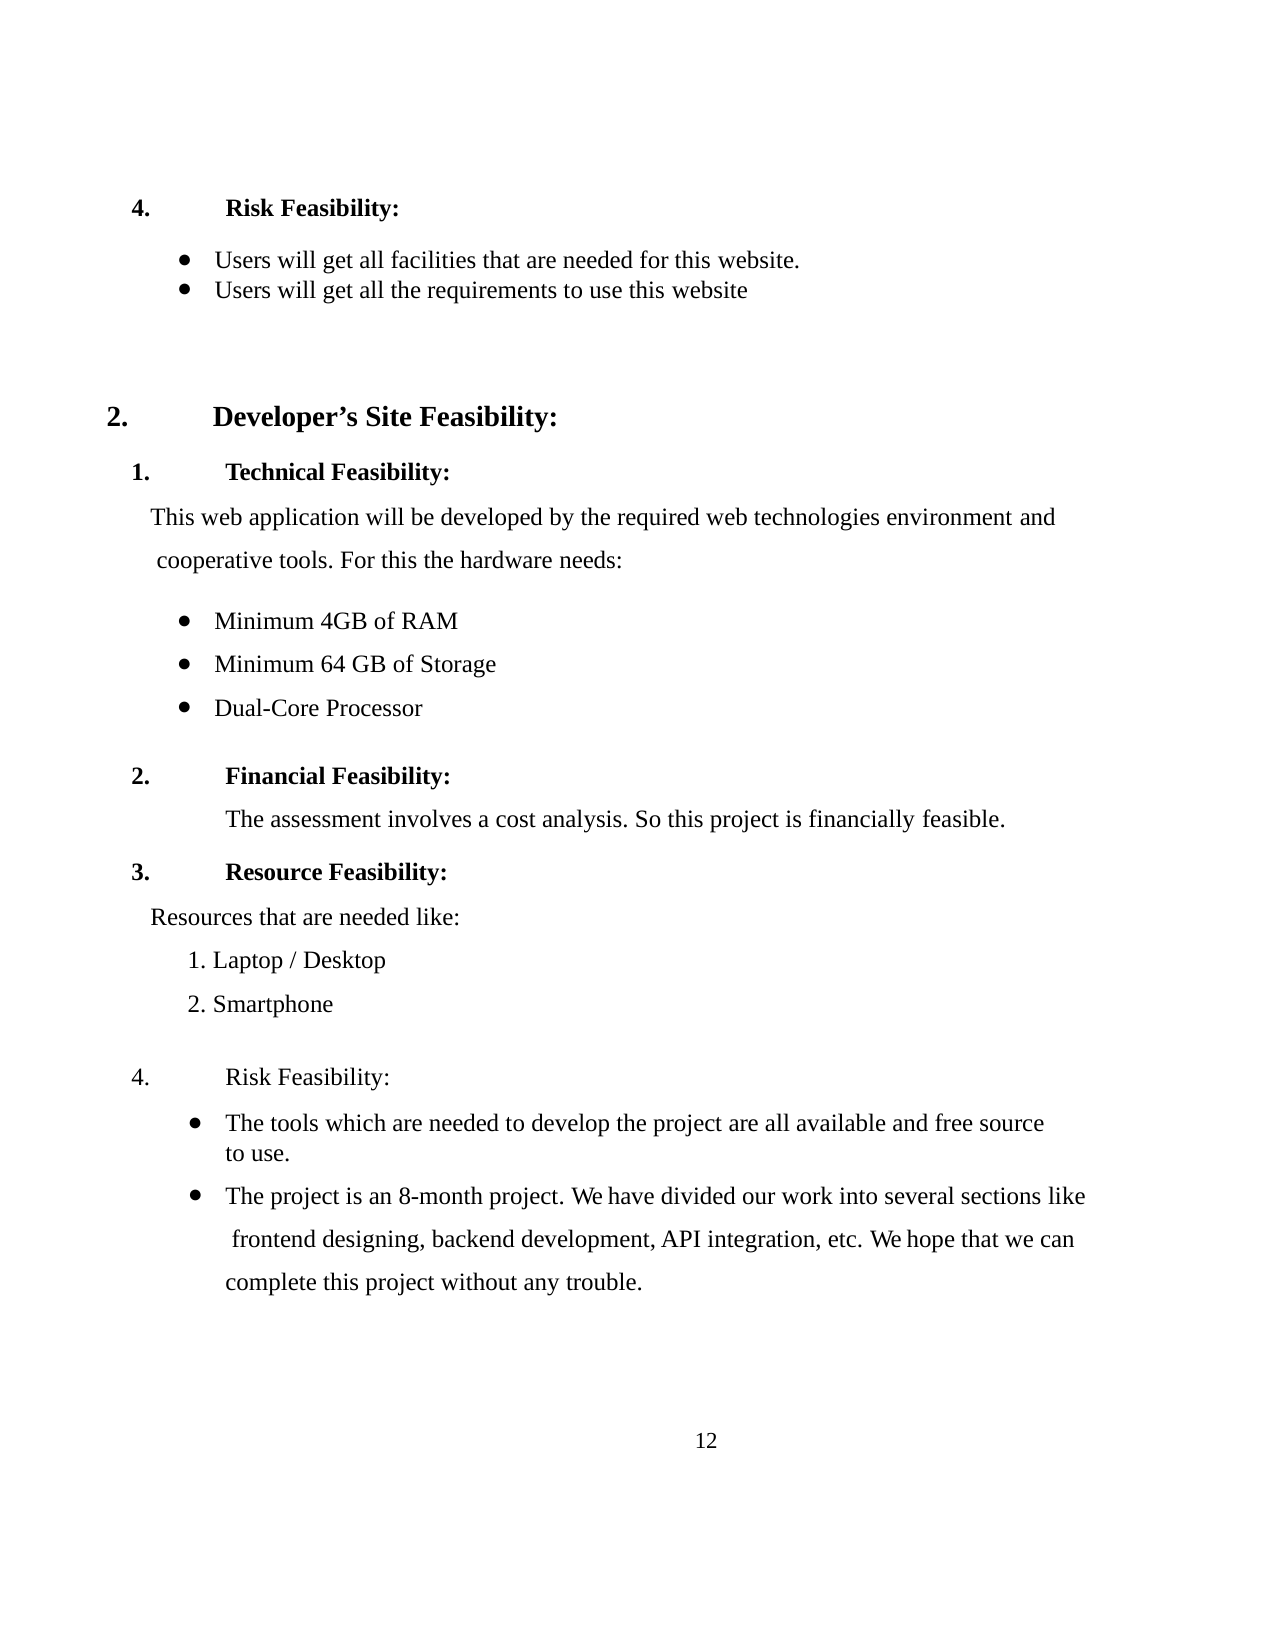

Risk Feasibility:
Users will get all facilities that are needed for this website.
Users will get all the requirements to use this website
Developer’s Site Feasibility:
Technical Feasibility:
This web application will be developed by the required web technologies environment and  cooperative tools. For this the hardware needs:

Minimum 4GB of RAM
Minimum 64 GB of Storage
Dual-Core Processor

Financial Feasibility:
The assessment involves a cost analysis. So this project is financially feasible.
Resource Feasibility:
Resources that are needed like:
Laptop / Desktop
Smartphone

Risk Feasibility:
The tools which are needed to develop the project are all available and free source to use.
The project is an 8-month project. We have divided our work into several sections like  frontend designing, backend development, API integration, etc. We hope that we can  complete this project without any trouble.
12